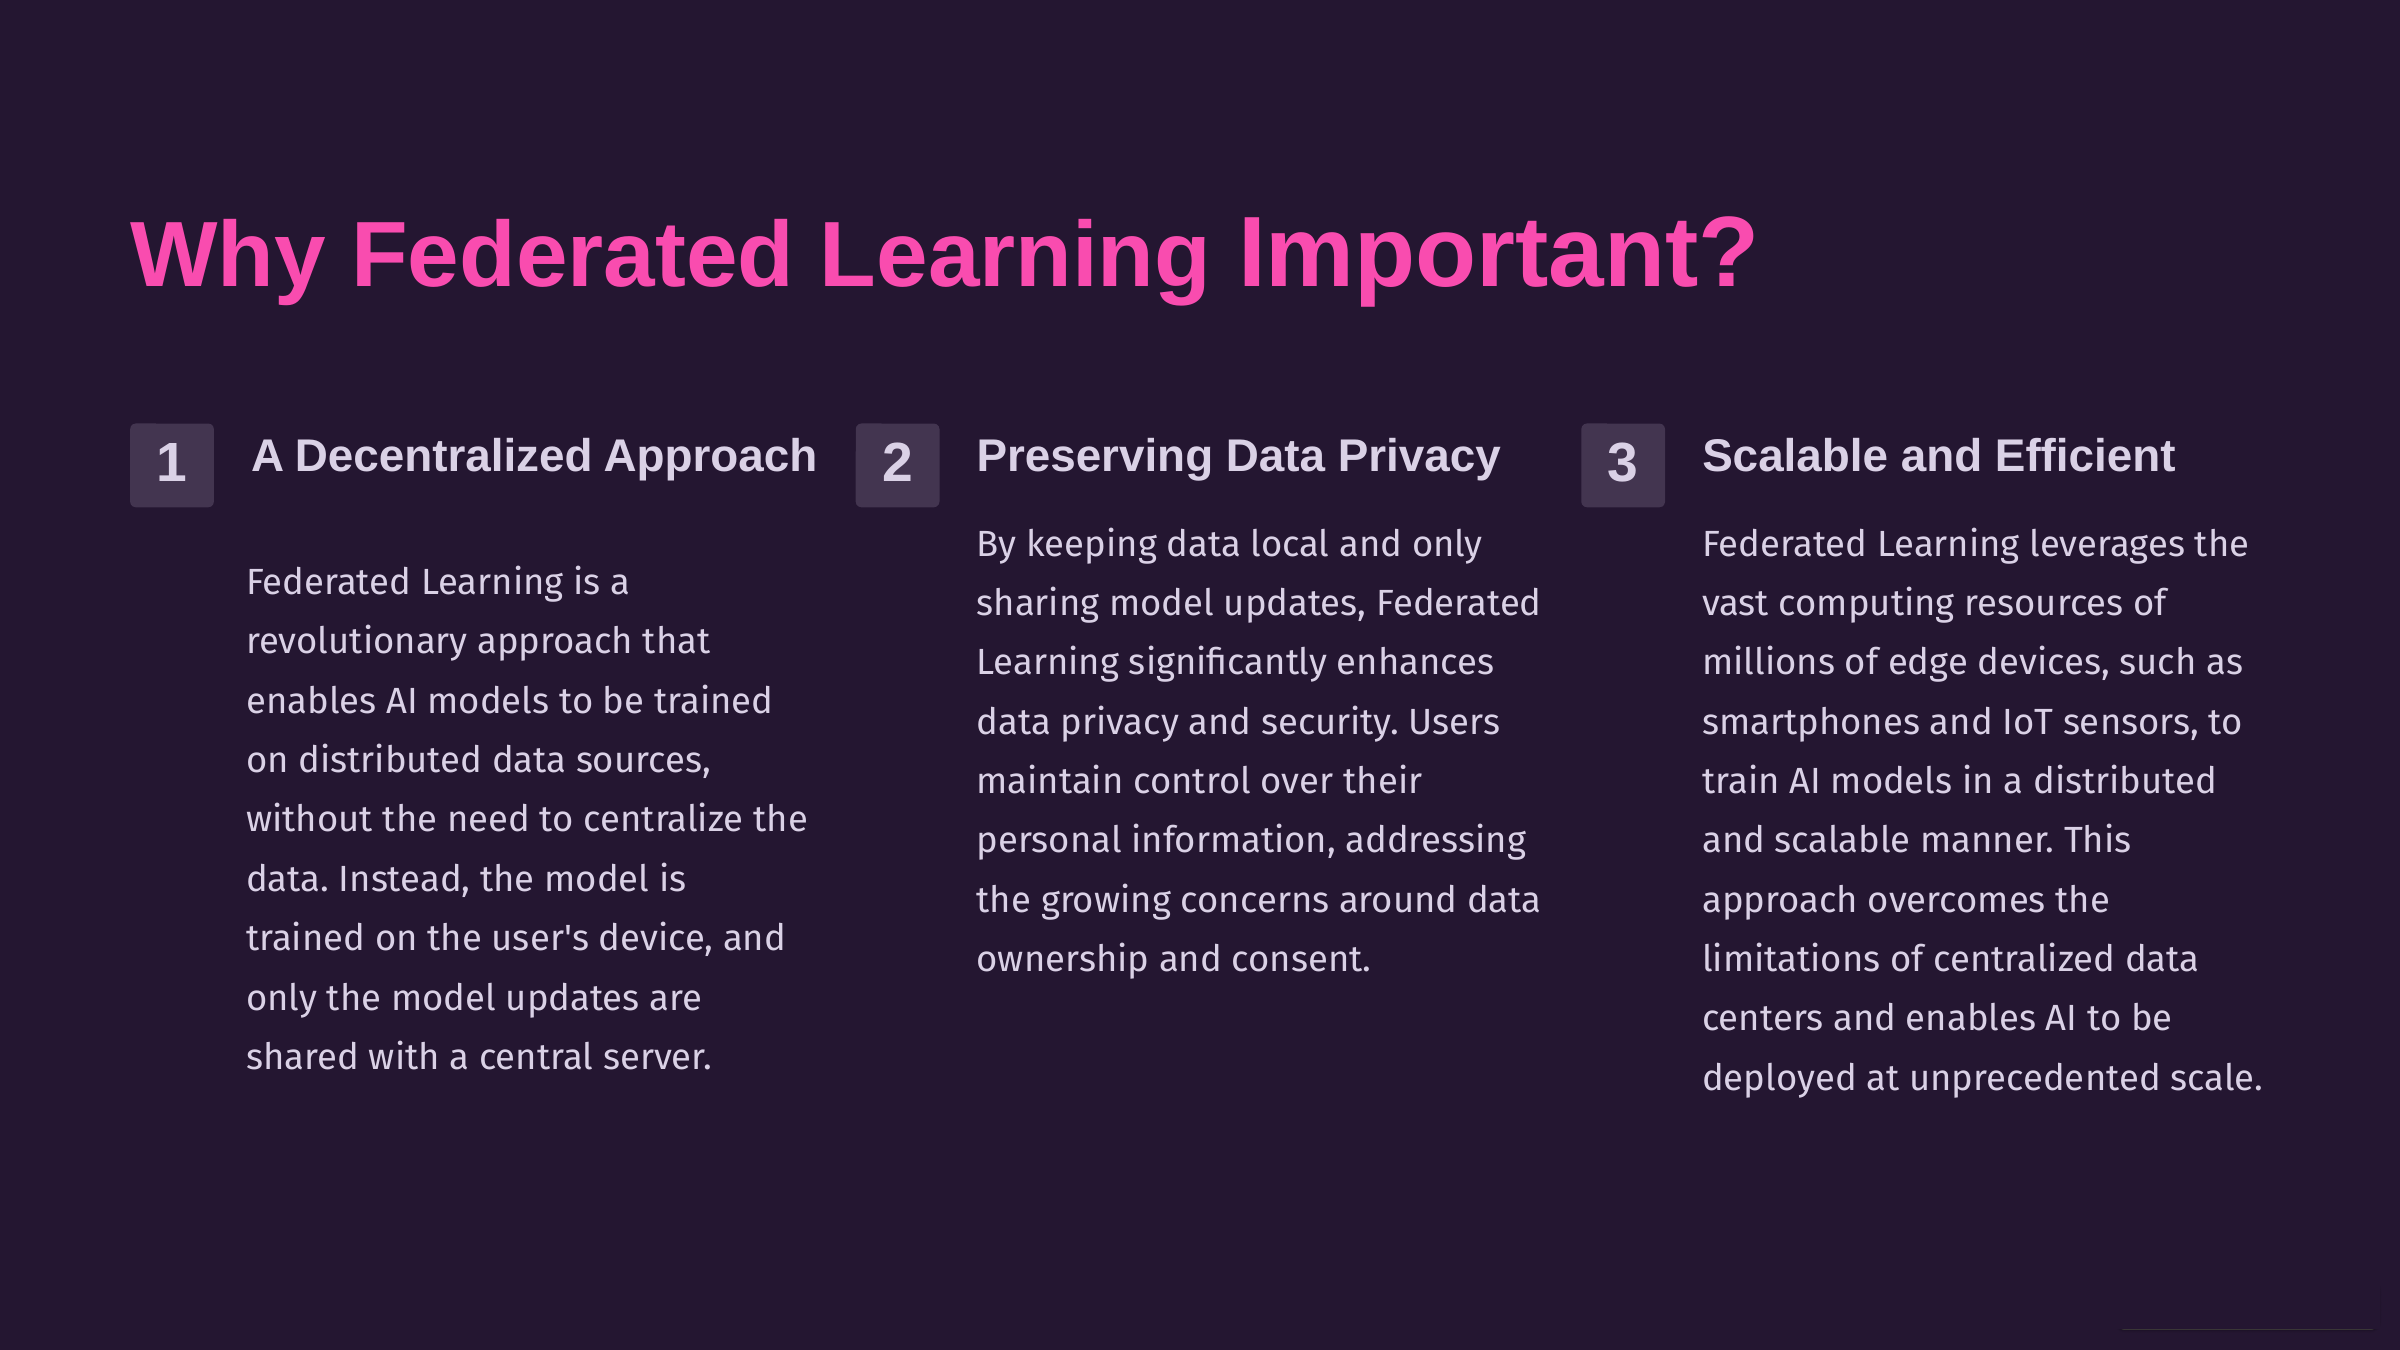

Why Federated Learning Important?

A Decentralized Approach

Preserving Data Privacy

Scalable and Efficient
1
2
3
By keeping data local and only sharing model updates, Federated Learning significantly enhances data privacy and security. Users maintain control over their personal information, addressing the growing concerns around data ownership and consent.
Federated Learning leverages the vast computing resources of millions of edge devices, such as smartphones and IoT sensors, to train AI models in a distributed and scalable manner. This approach overcomes the limitations of centralized data centers and enables AI to be deployed at unprecedented scale.
Federated Learning is a revolutionary approach that enables AI models to be trained on distributed data sources, without the need to centralize the data. Instead, the model is trained on the user's device, and only the model updates are shared with a central server.